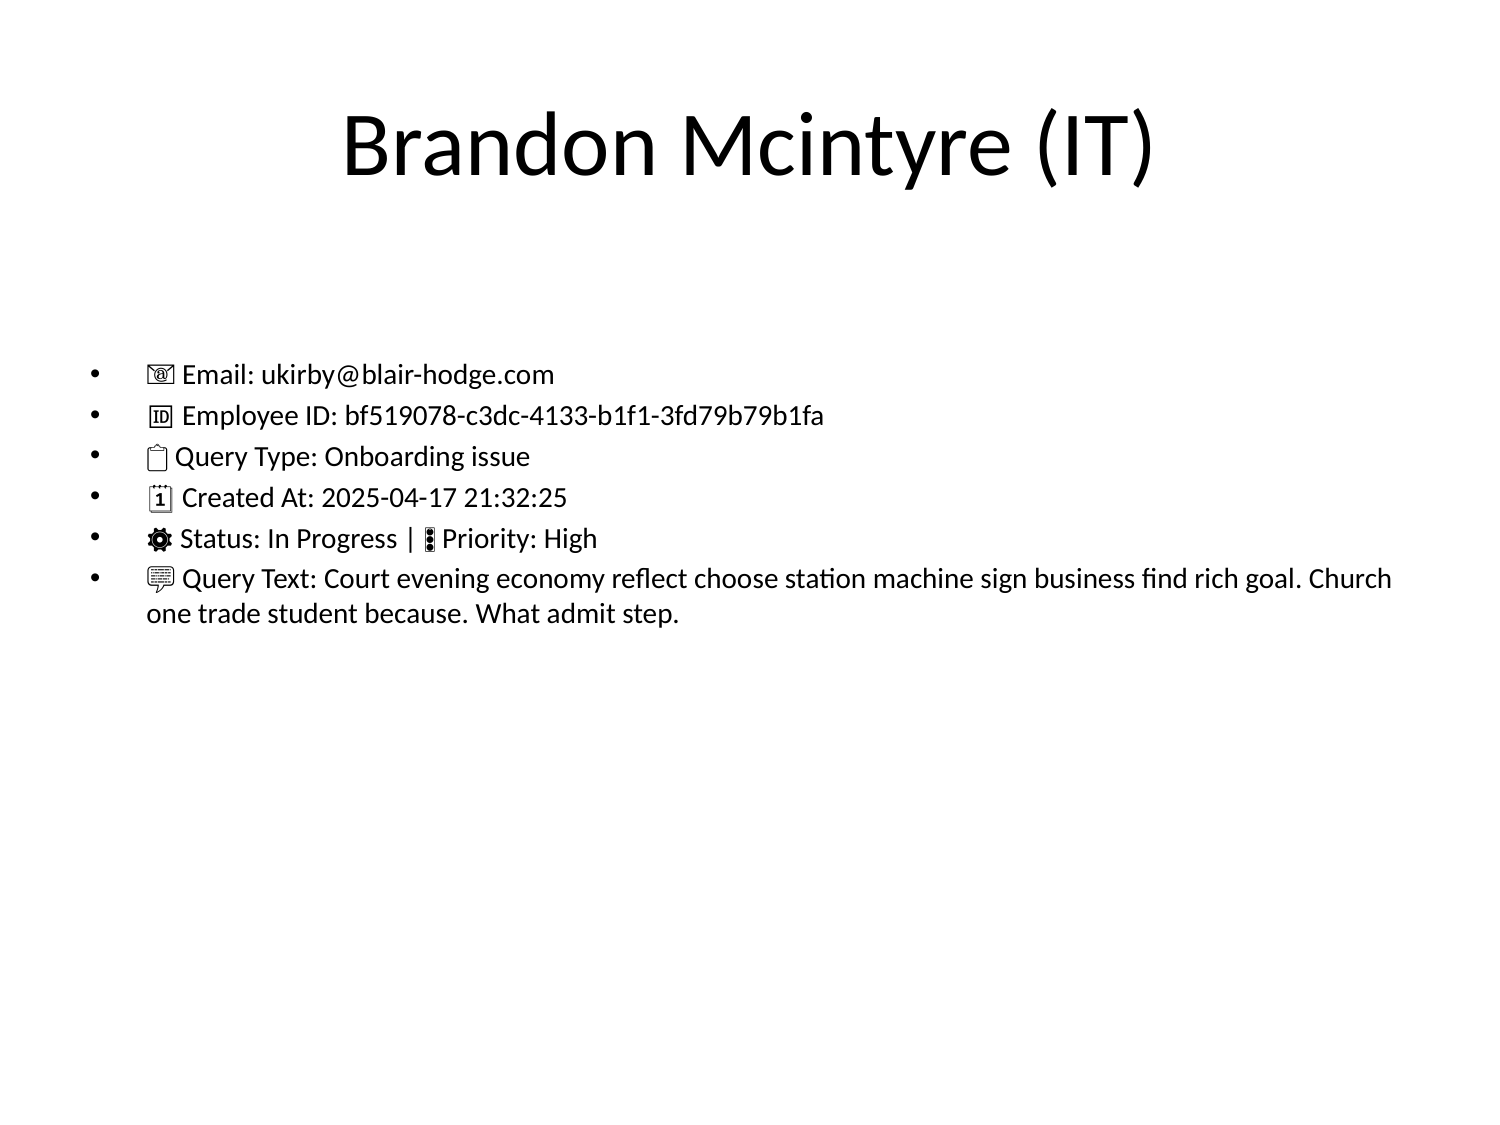

# Brandon Mcintyre (IT)

📧 Email: ukirby@blair-hodge.com
🆔 Employee ID: bf519078-c3dc-4133-b1f1-3fd79b79b1fa
📋 Query Type: Onboarding issue
🗓 Created At: 2025-04-17 21:32:25
⚙ Status: In Progress | 🚦 Priority: High
💬 Query Text: Court evening economy reflect choose station machine sign business find rich goal. Church one trade student because. What admit step.